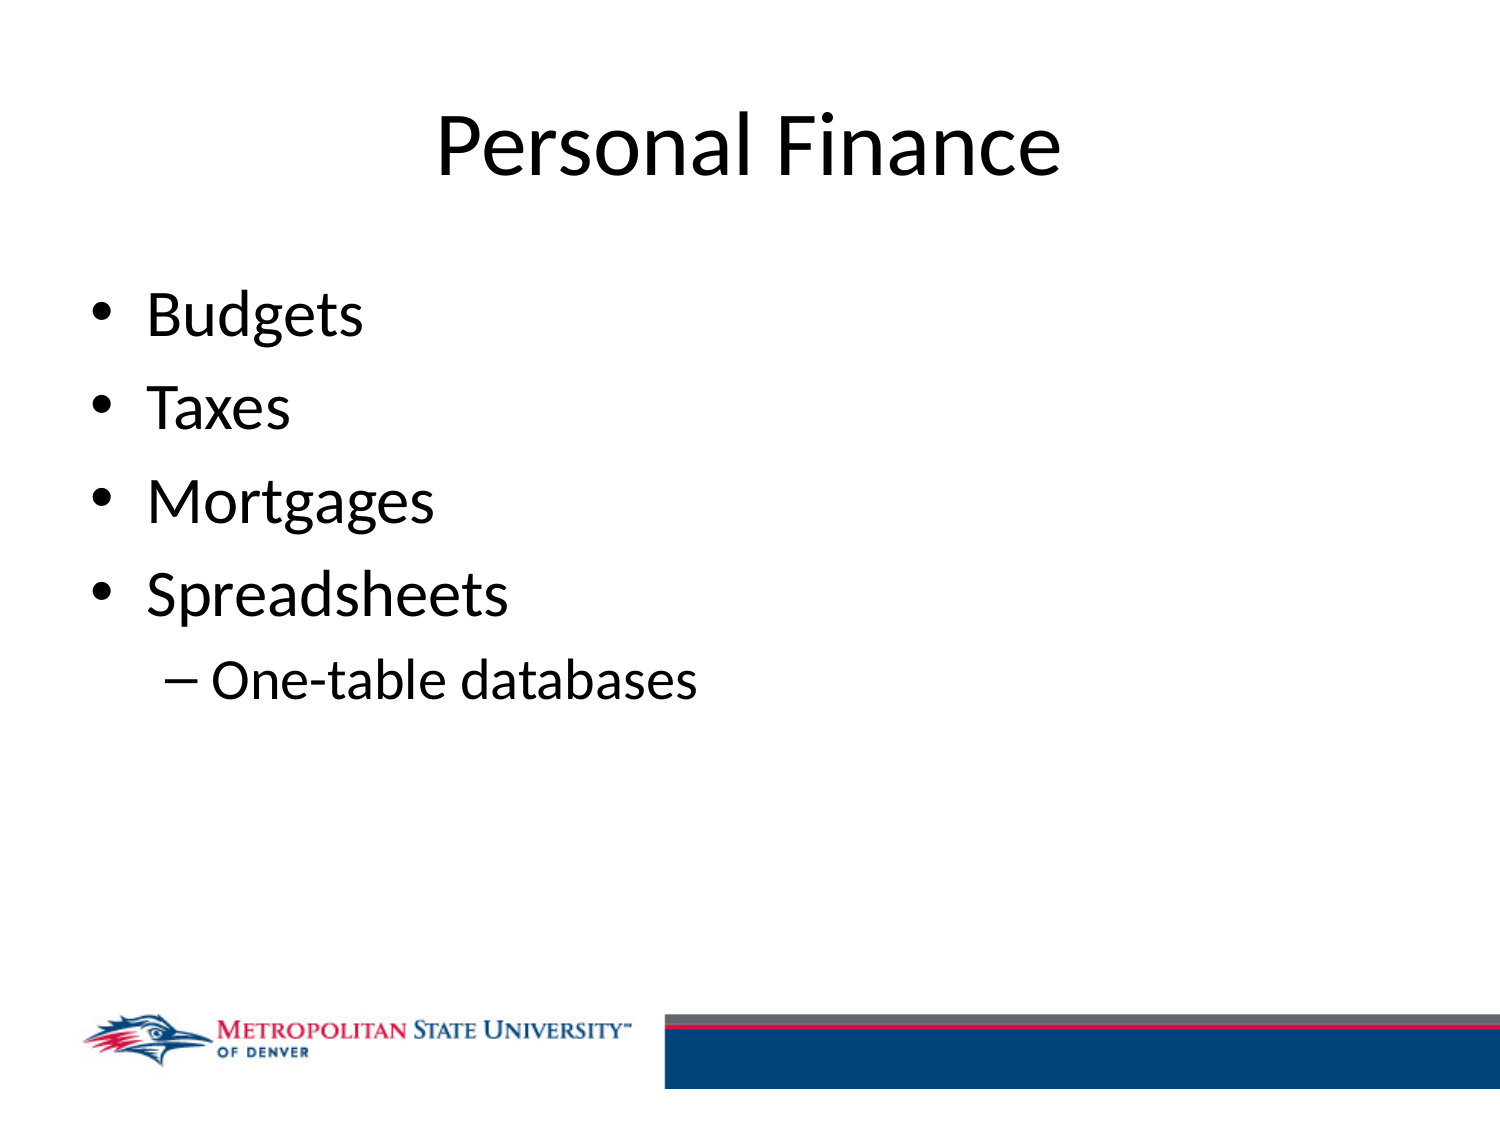

# Personal Finance
Budgets
Taxes
Mortgages
Spreadsheets
One-table databases